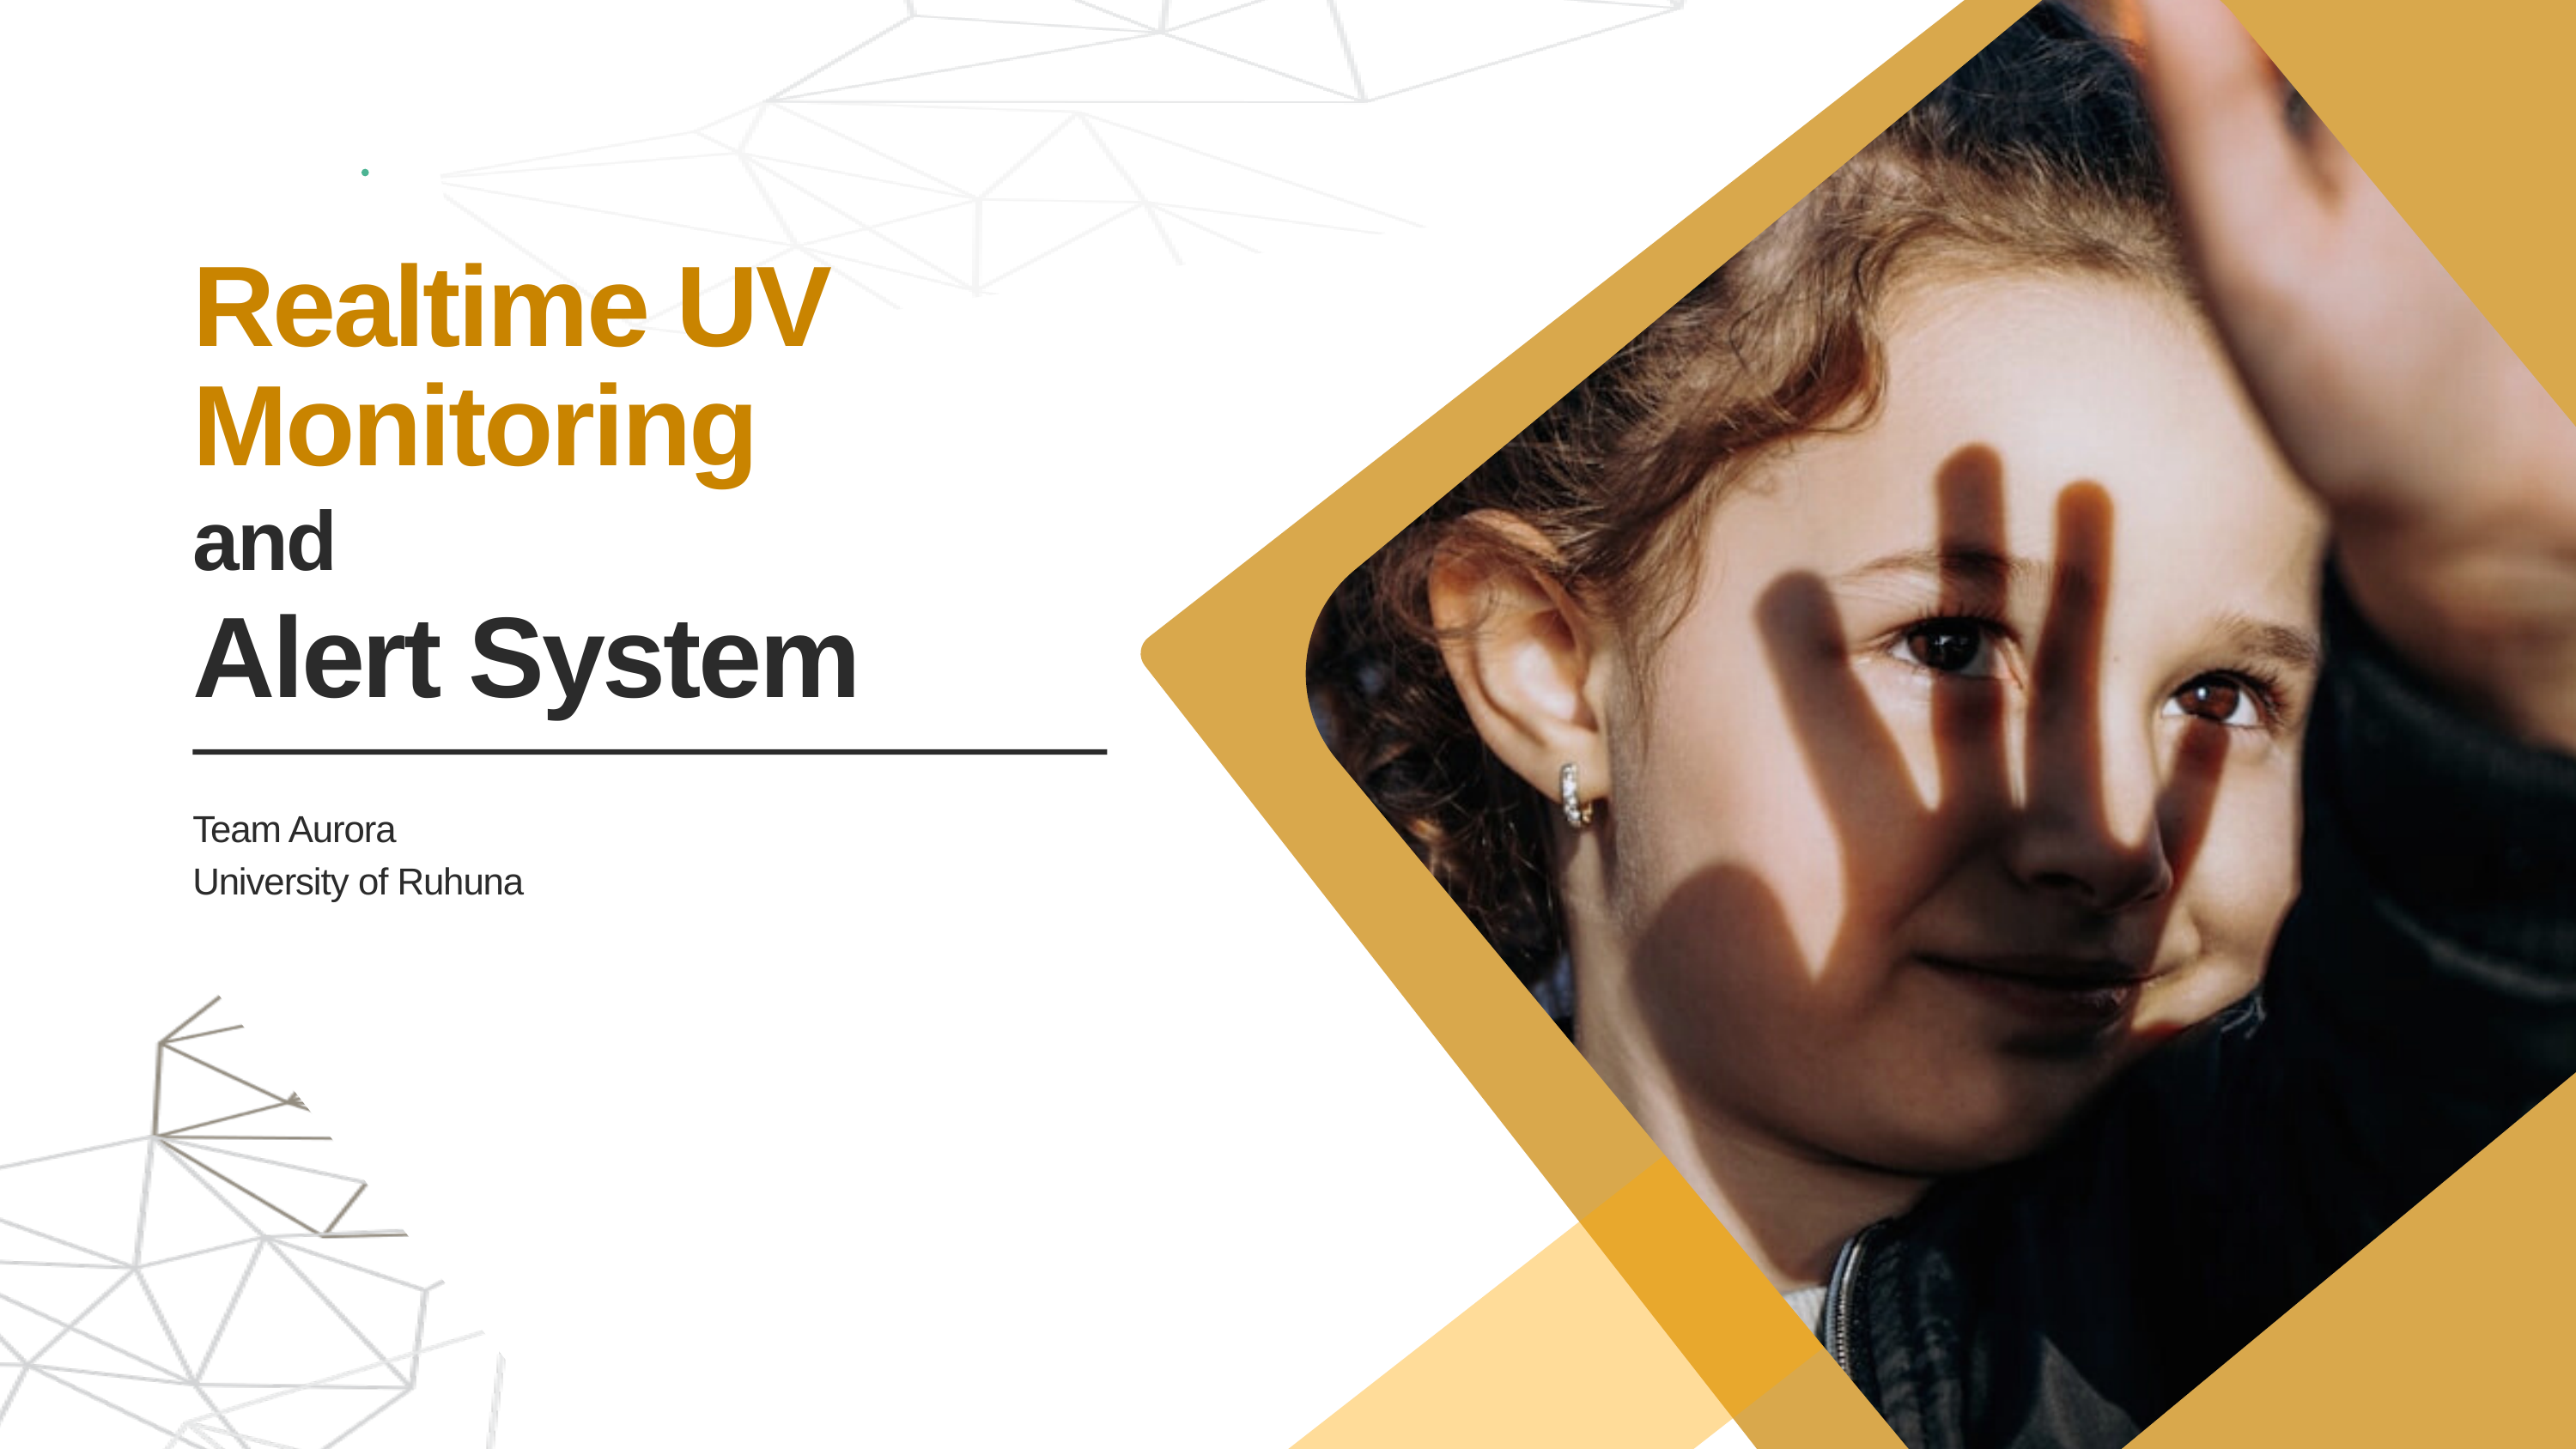

Realtime UV Monitoring

and
Alert System

Team Aurora
University of Ruhuna